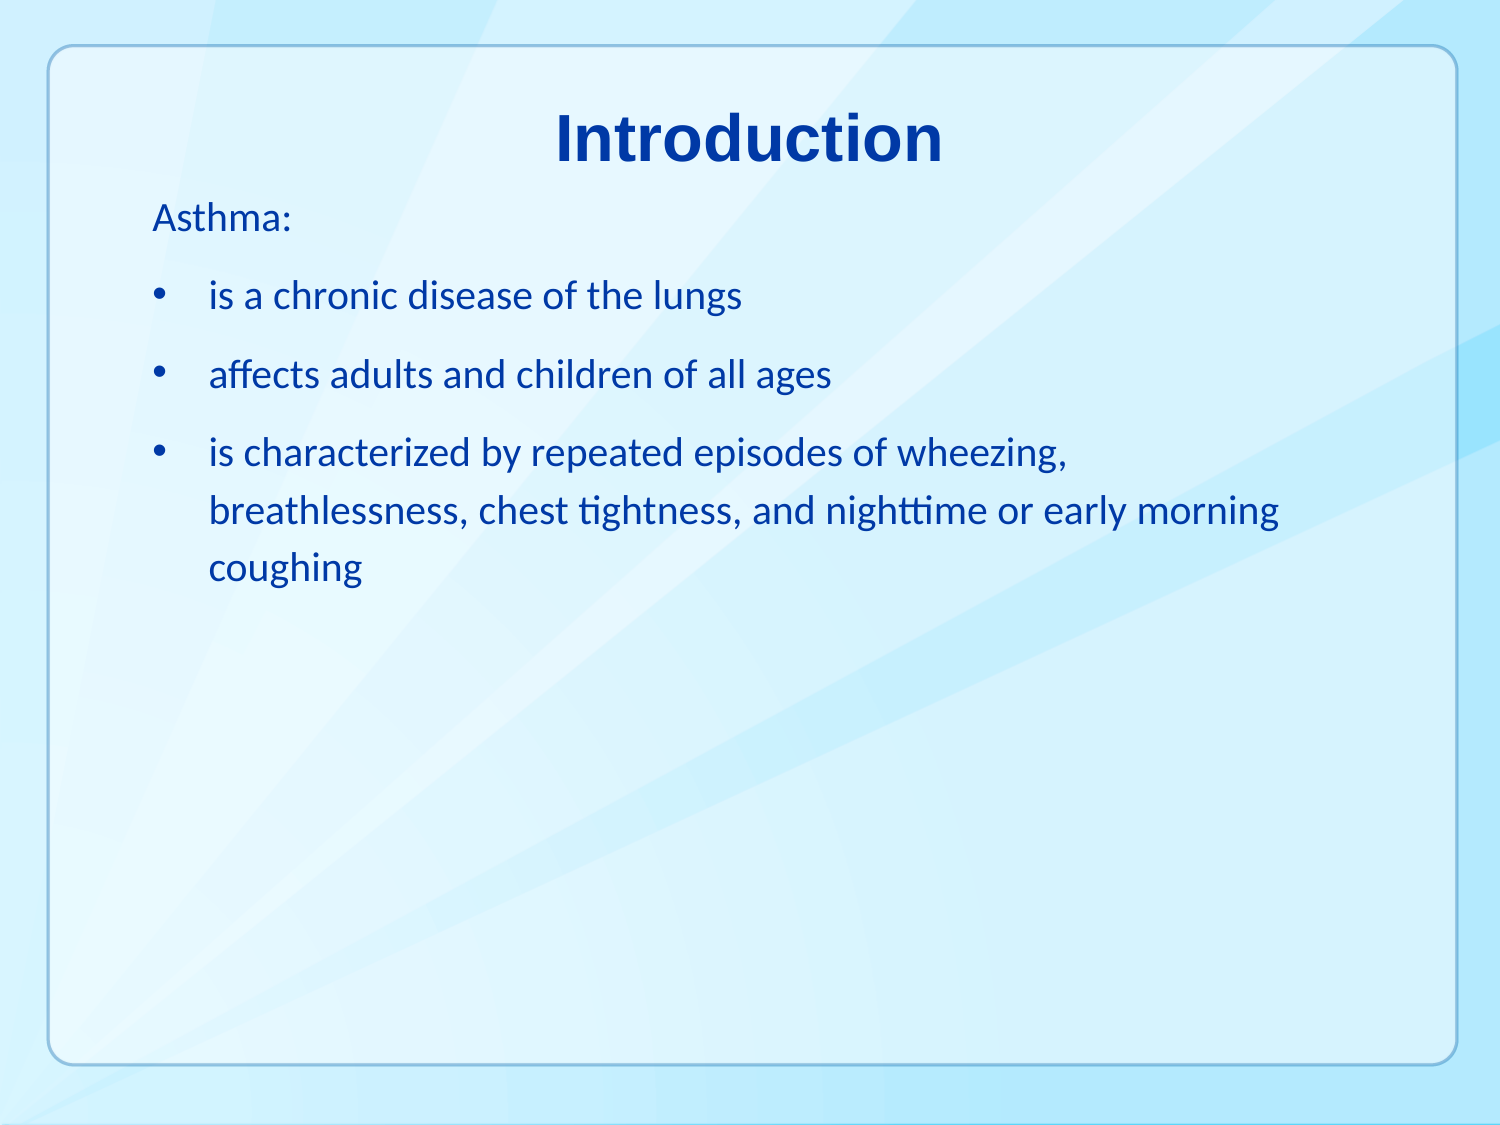

# Introduction
Asthma:
is a chronic disease of the lungs
affects adults and children of all ages
is characterized by repeated episodes of wheezing, breathlessness, chest tightness, and nighttime or early morning coughing